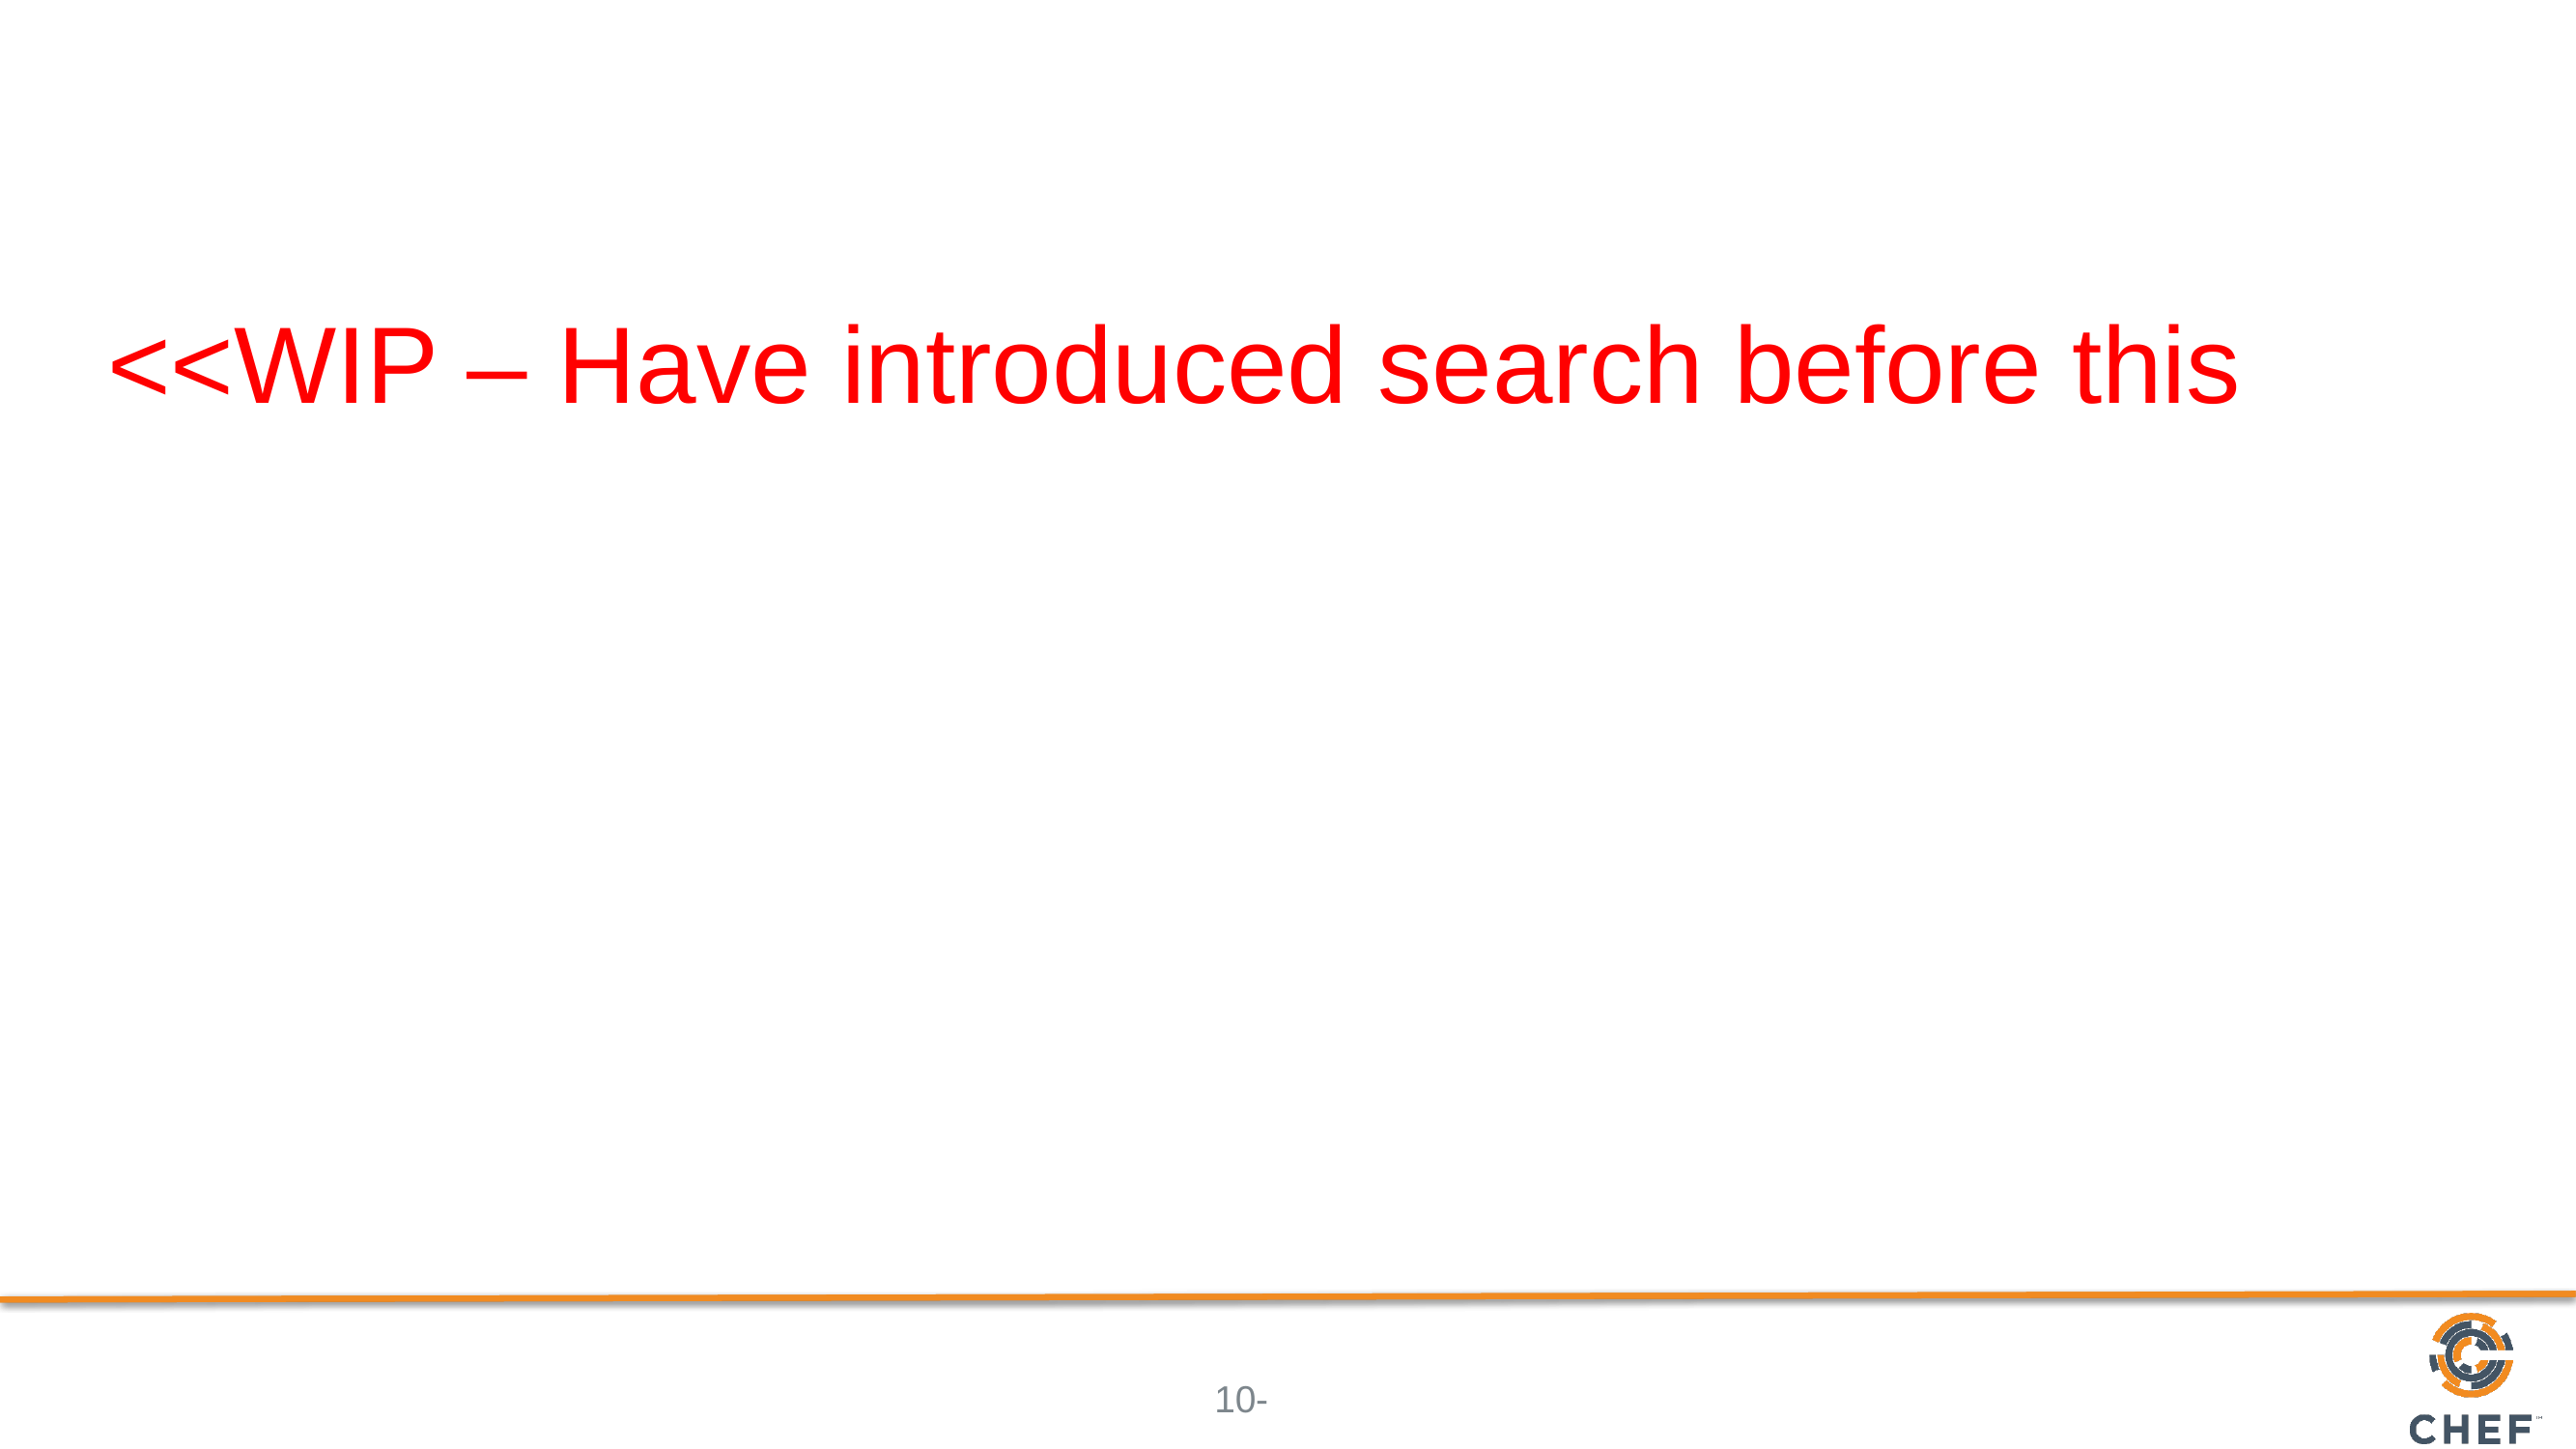

#
<<WIP – Have introduced search before this